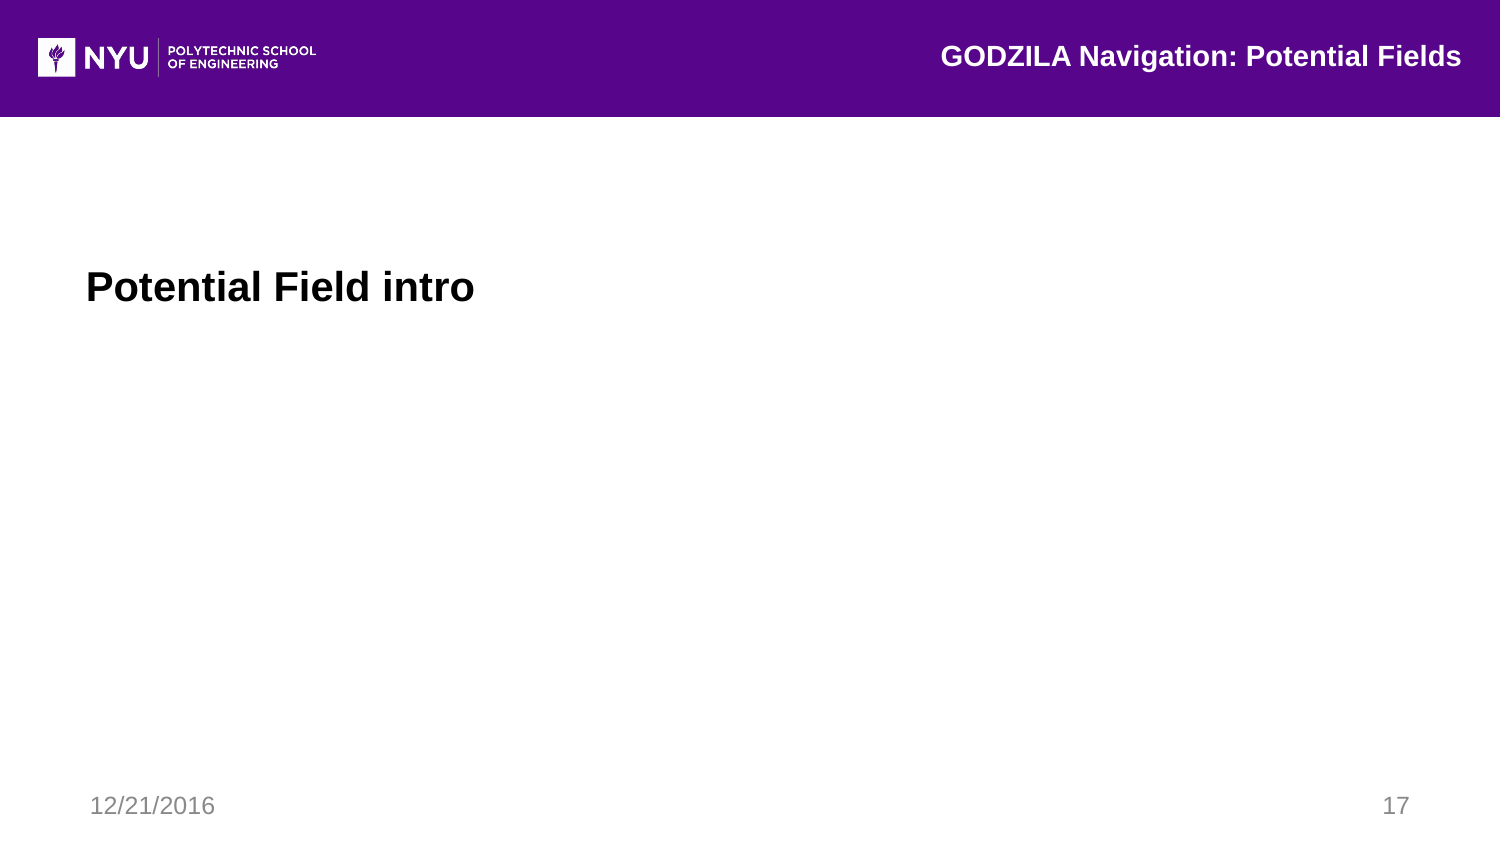

GODZILA Navigation: Potential Fields
Potential Field intro

12/21/2016
17